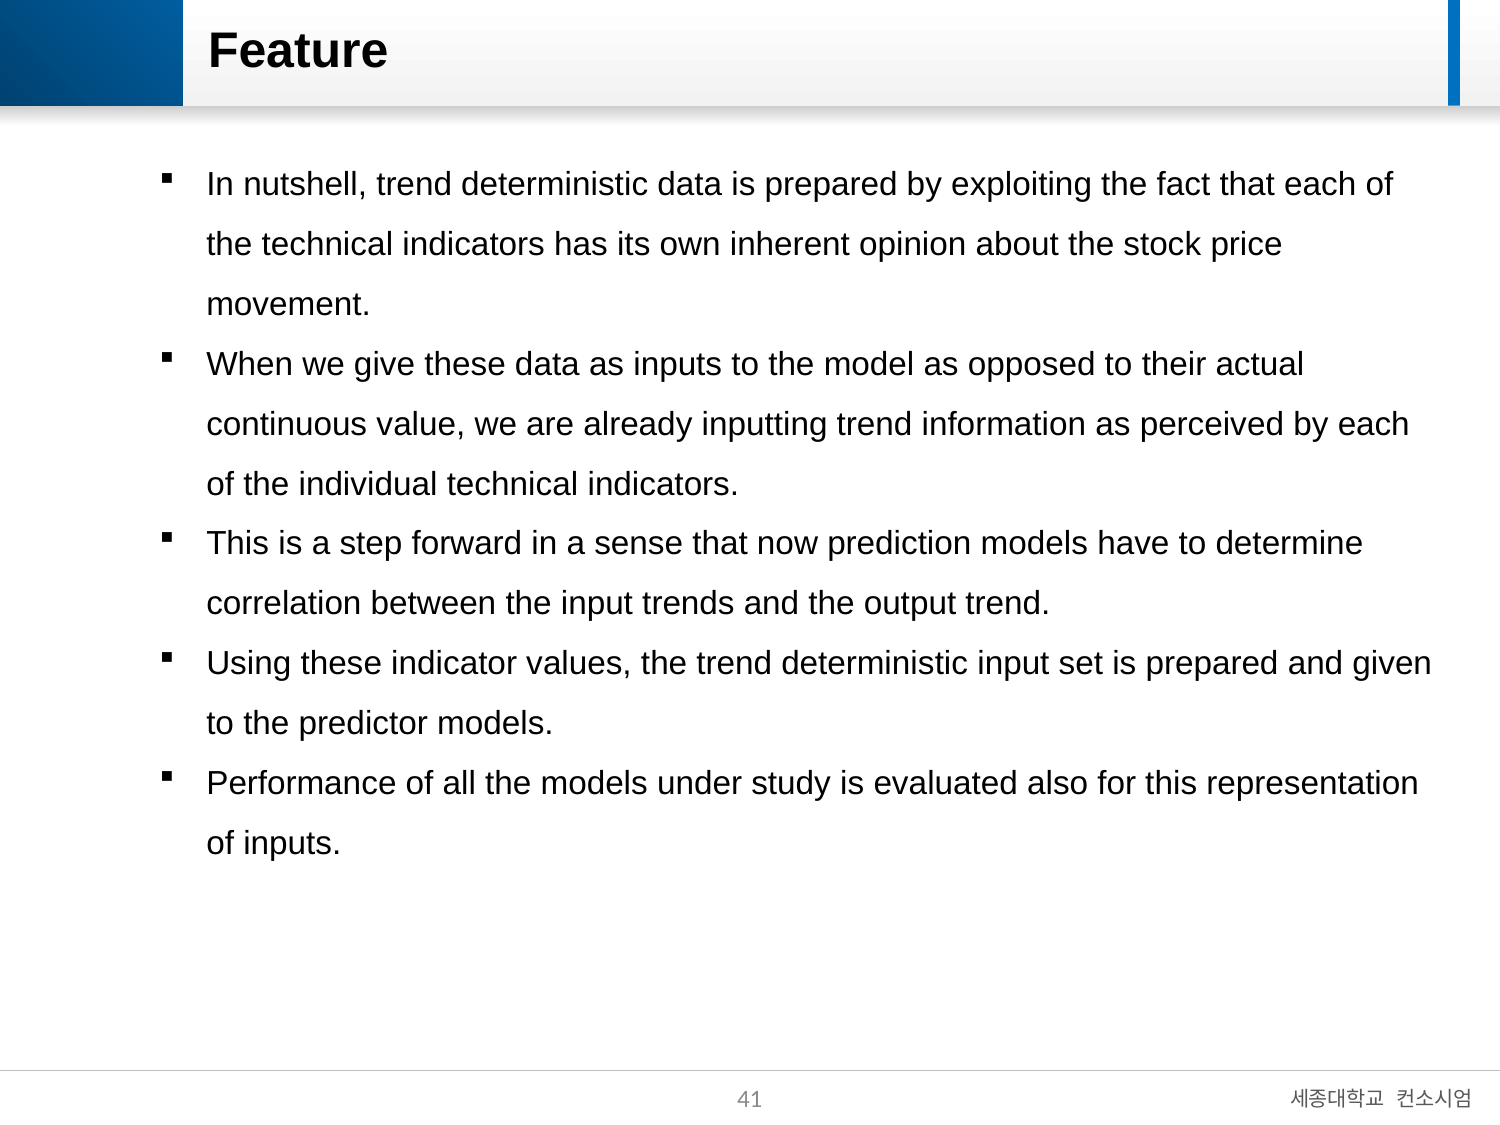

# Feature
In nutshell, trend deterministic data is prepared by exploiting the fact that each of the technical indicators has its own inherent opinion about the stock price movement.
When we give these data as inputs to the model as opposed to their actual continuous value, we are already inputting trend information as perceived by each of the individual technical indicators.
This is a step forward in a sense that now prediction models have to determine correlation between the input trends and the output trend.
Using these indicator values, the trend deterministic input set is prepared and given to the predictor models.
Performance of all the models under study is evaluated also for this representation of inputs.